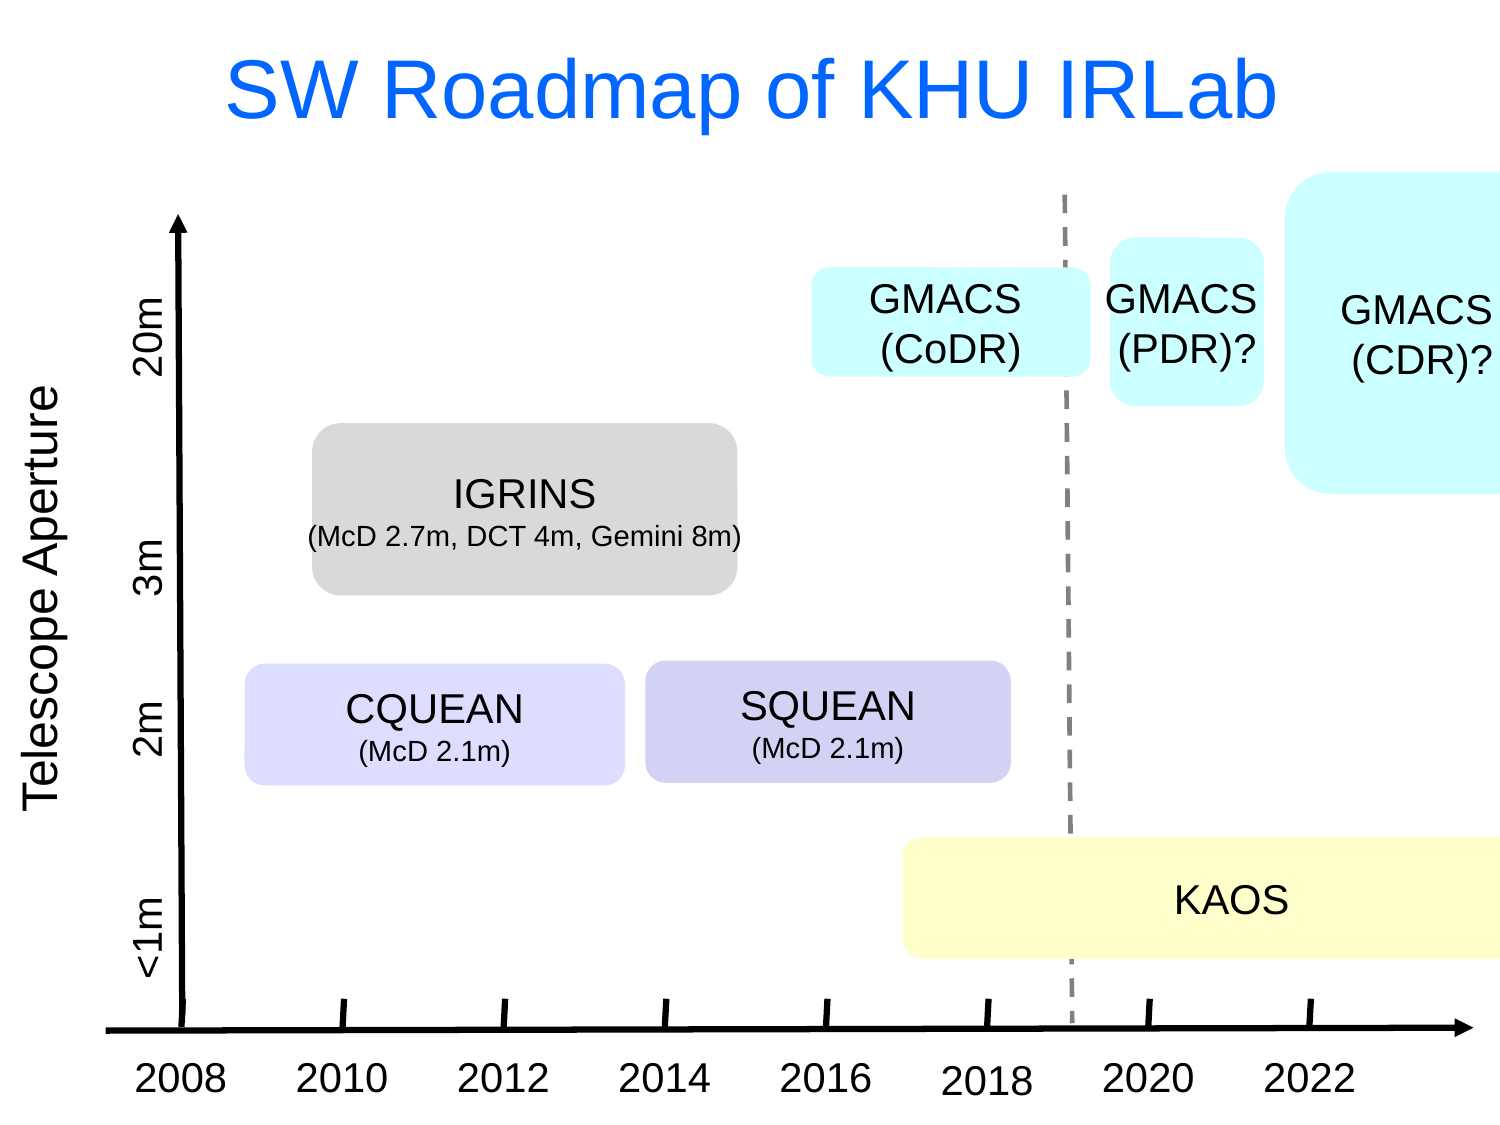

# SW Roadmap of KHU IRLab
GMACS
(CDR)?

GMACS
(PDR)?
GMACS
(CoDR)
IGRINS
(McD 2.7m, DCT 4m, Gemini 8m)
Telescope Aperture
<1m            2m         3m              20m
SQUEAN
(McD 2.1m)
CQUEAN
(McD 2.1m)
KAOS

2008
2010
2012
2014
2016
2020
2022
2018